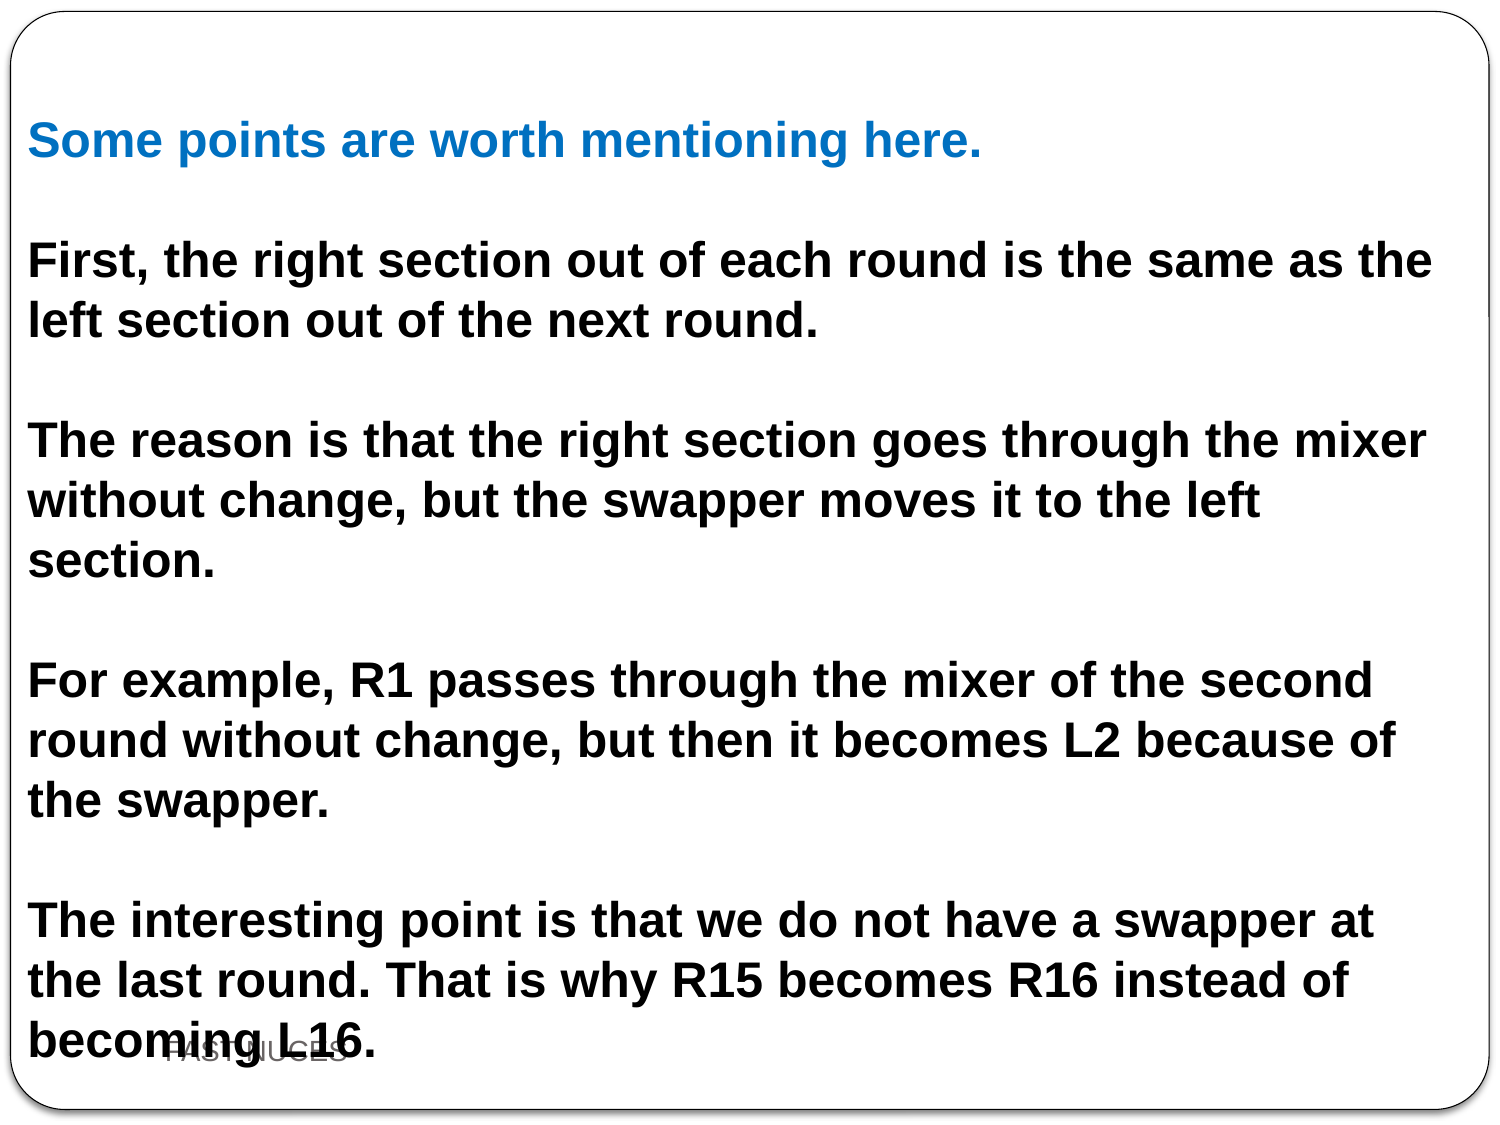

Some points are worth mentioning here.

First, the right section out of each round is the same as the left section out of the next round.

The reason is that the right section goes through the mixer without change, but the swapper moves it to the left section.

For example, R1 passes through the mixer of the second round without change, but then it becomes L2 because of the swapper.

The interesting point is that we do not have a swapper at the last round. That is why R15 becomes R16 instead of becoming L16.
FAST-NUCES